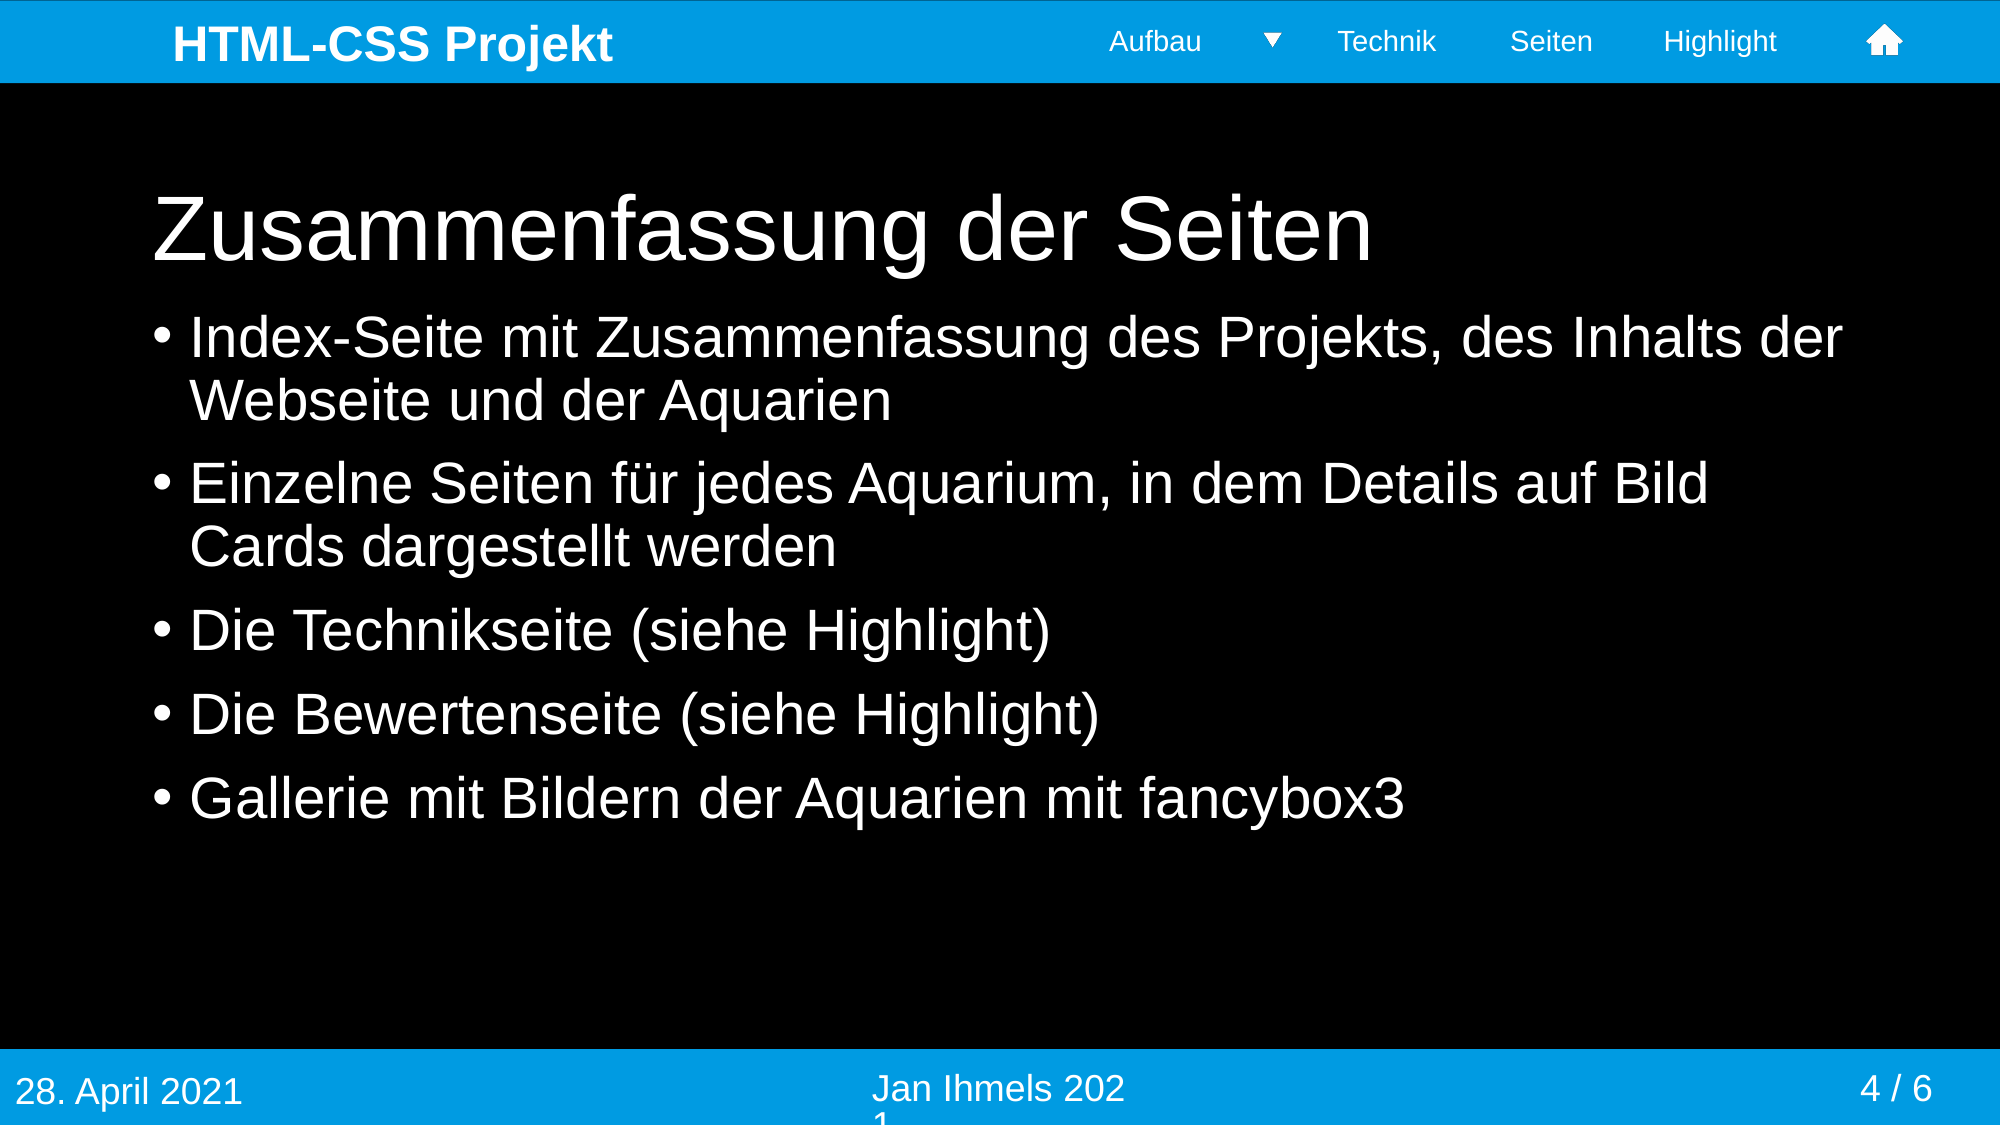

# Zusammenfassung der Seiten
Index-Seite mit Zusammenfassung des Projekts, des Inhalts der Webseite und der Aquarien
Einzelne Seiten für jedes Aquarium, in dem Details auf Bild Cards dargestellt werden
Die Technikseite (siehe Highlight)
Die Bewertenseite (siehe Highlight)
Gallerie mit Bildern der Aquarien mit fancybox3
Jan Ihmels 2021
4 / 6
28. April 2021